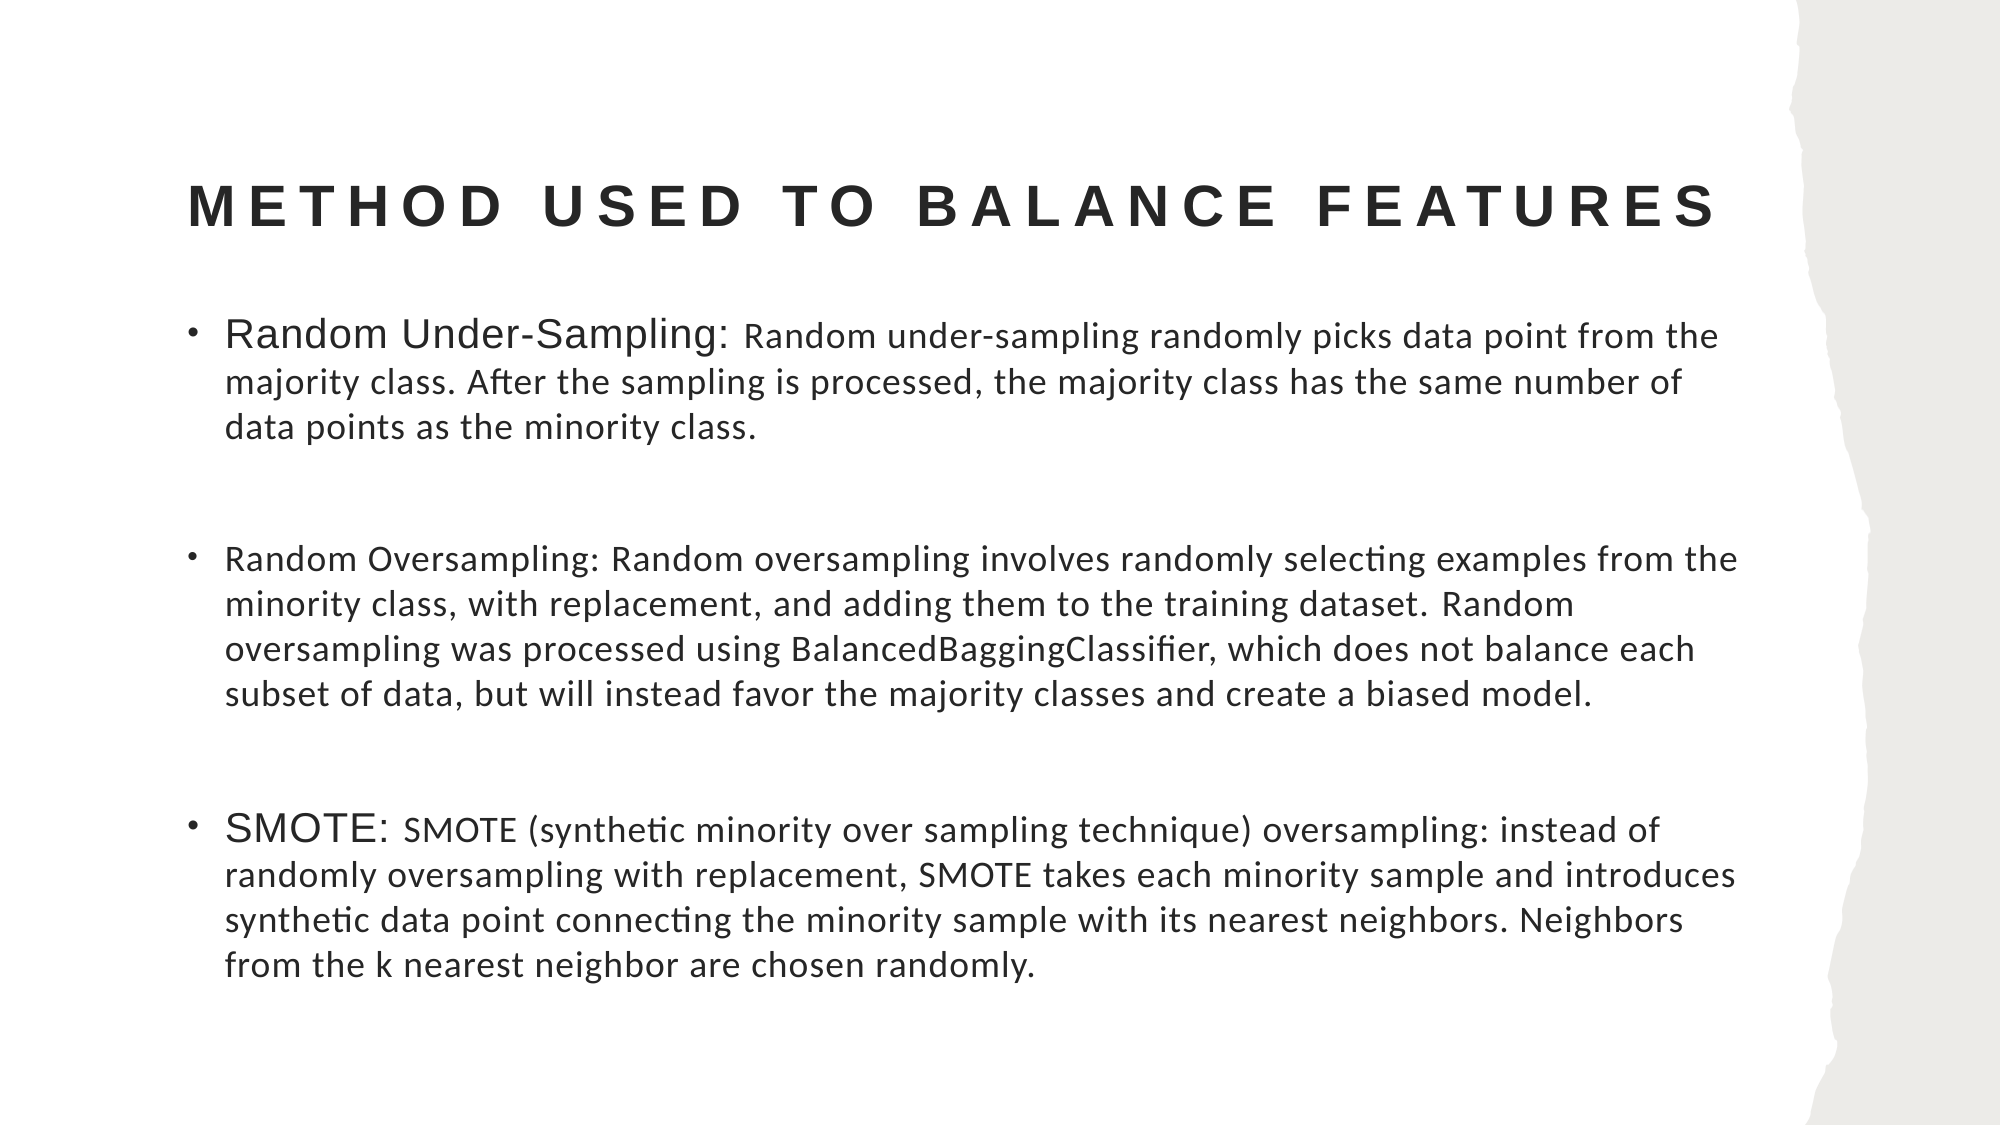

# Method used to balance features
Random Under-Sampling: Random under-sampling randomly picks data point from the majority class. After the sampling is processed, the majority class has the same number of data points as the minority class.

Random Oversampling: Random oversampling involves randomly selecting examples from the minority class, with replacement, and adding them to the training dataset. Random oversampling was processed using BalancedBaggingClassifier, which does not balance each subset of data, but will instead favor the majority classes and create a biased model.

SMOTE: SMOTE (synthetic minority over sampling technique) oversampling: instead of randomly oversampling with replacement, SMOTE takes each minority sample and introduces synthetic data point connecting the minority sample with its nearest neighbors. Neighbors from the k nearest neighbor are chosen randomly.